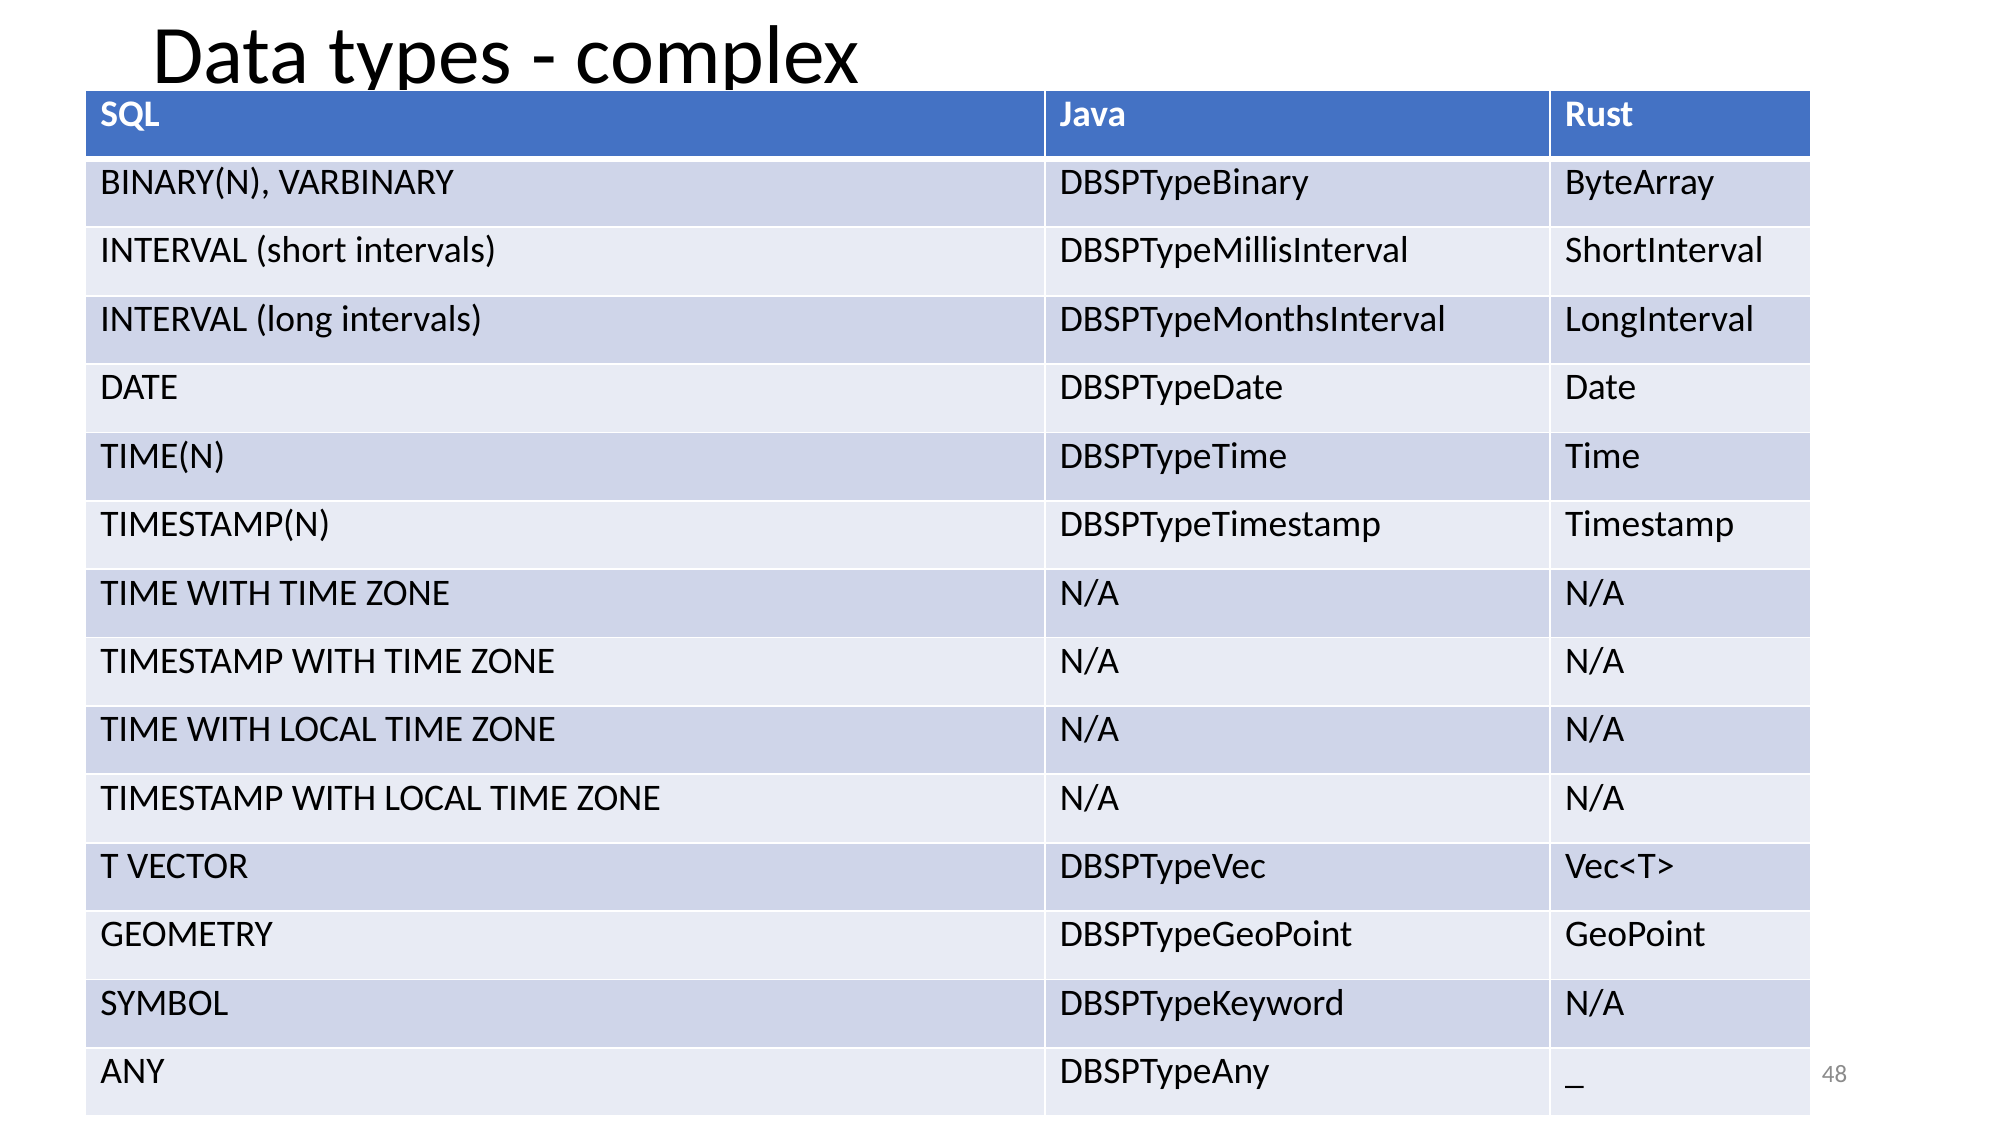

# Data types - complex
| SQL | Java | Rust |
| --- | --- | --- |
| BINARY(N), VARBINARY | DBSPTypeBinary | ByteArray |
| INTERVAL (short intervals) | DBSPTypeMillisInterval | ShortInterval |
| INTERVAL (long intervals) | DBSPTypeMonthsInterval | LongInterval |
| DATE | DBSPTypeDate | Date |
| TIME(N) | DBSPTypeTime | Time |
| TIMESTAMP(N) | DBSPTypeTimestamp | Timestamp |
| TIME WITH TIME ZONE | N/A | N/A |
| TIMESTAMP WITH TIME ZONE | N/A | N/A |
| TIME WITH LOCAL TIME ZONE | N/A | N/A |
| TIMESTAMP WITH LOCAL TIME ZONE | N/A | N/A |
| T VECTOR | DBSPTypeVec | Vec<T> |
| GEOMETRY | DBSPTypeGeoPoint | GeoPoint |
| SYMBOL | DBSPTypeKeyword | N/A |
| ANY | DBSPTypeAny | \_ |
48